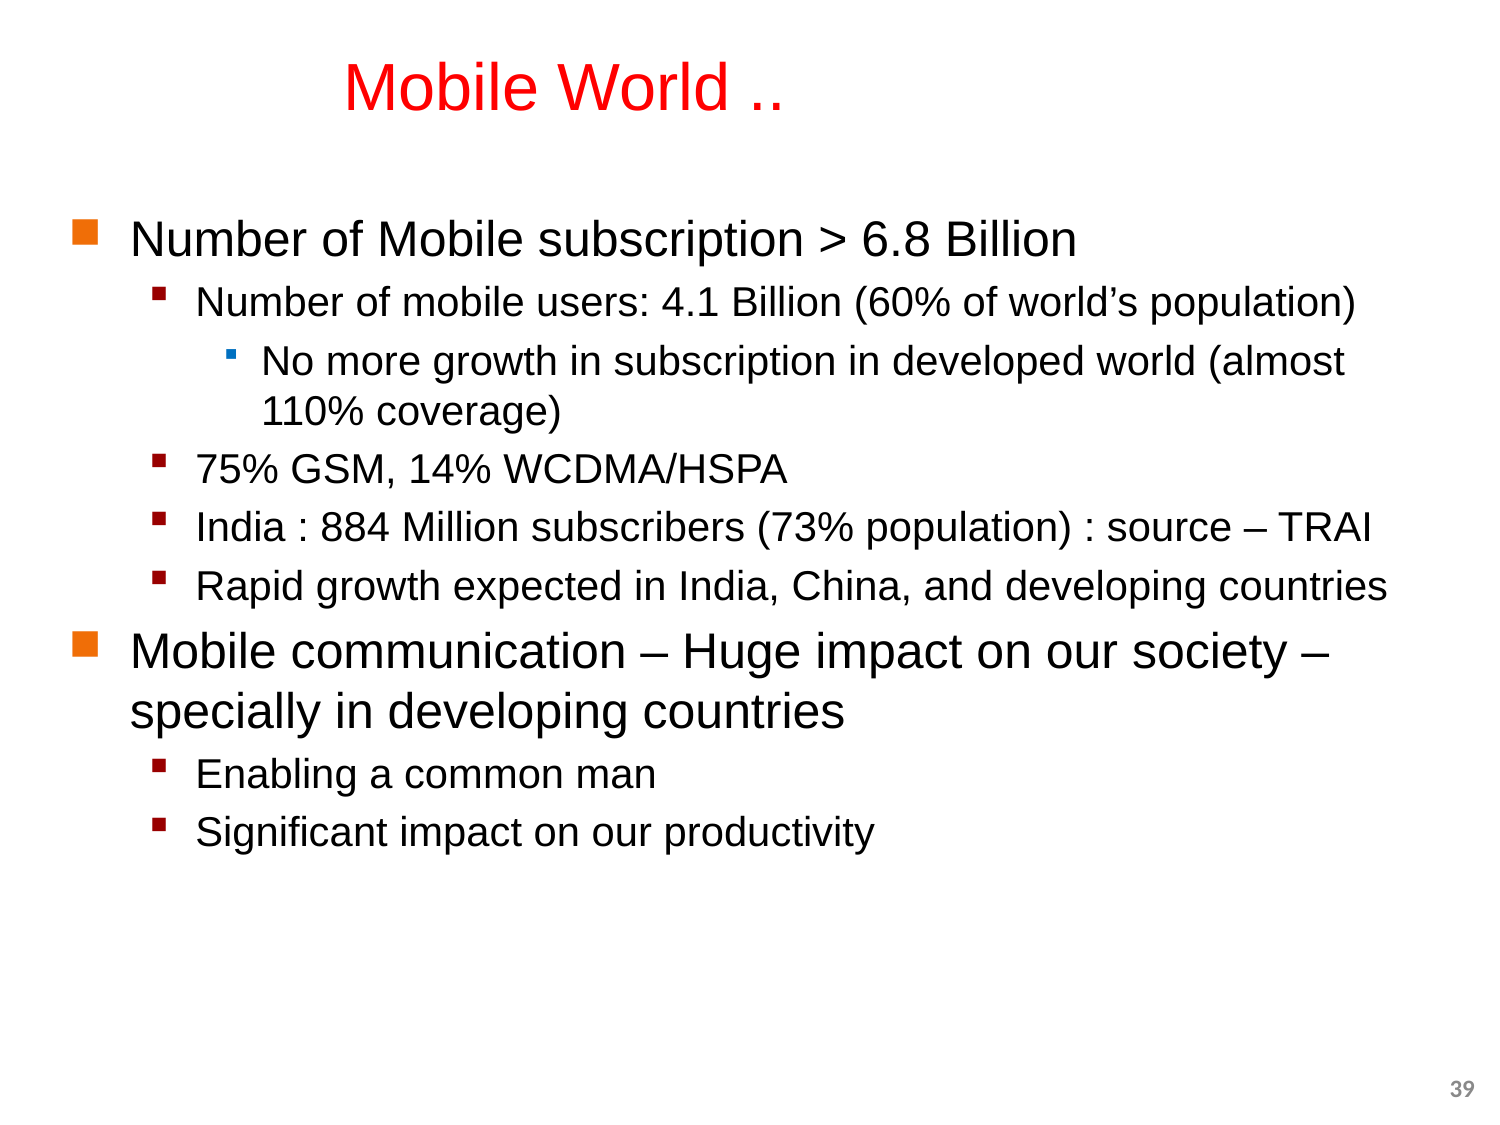

# Mobile World ..
Number of Mobile subscription > 6.8 Billion
Number of mobile users: 4.1 Billion (60% of world’s population)
No more growth in subscription in developed world (almost 110% coverage)
75% GSM, 14% WCDMA/HSPA
India : 884 Million subscribers (73% population) : source – TRAI
Rapid growth expected in India, China, and developing countries
Mobile communication – Huge impact on our society – specially in developing countries
Enabling a common man
Significant impact on our productivity